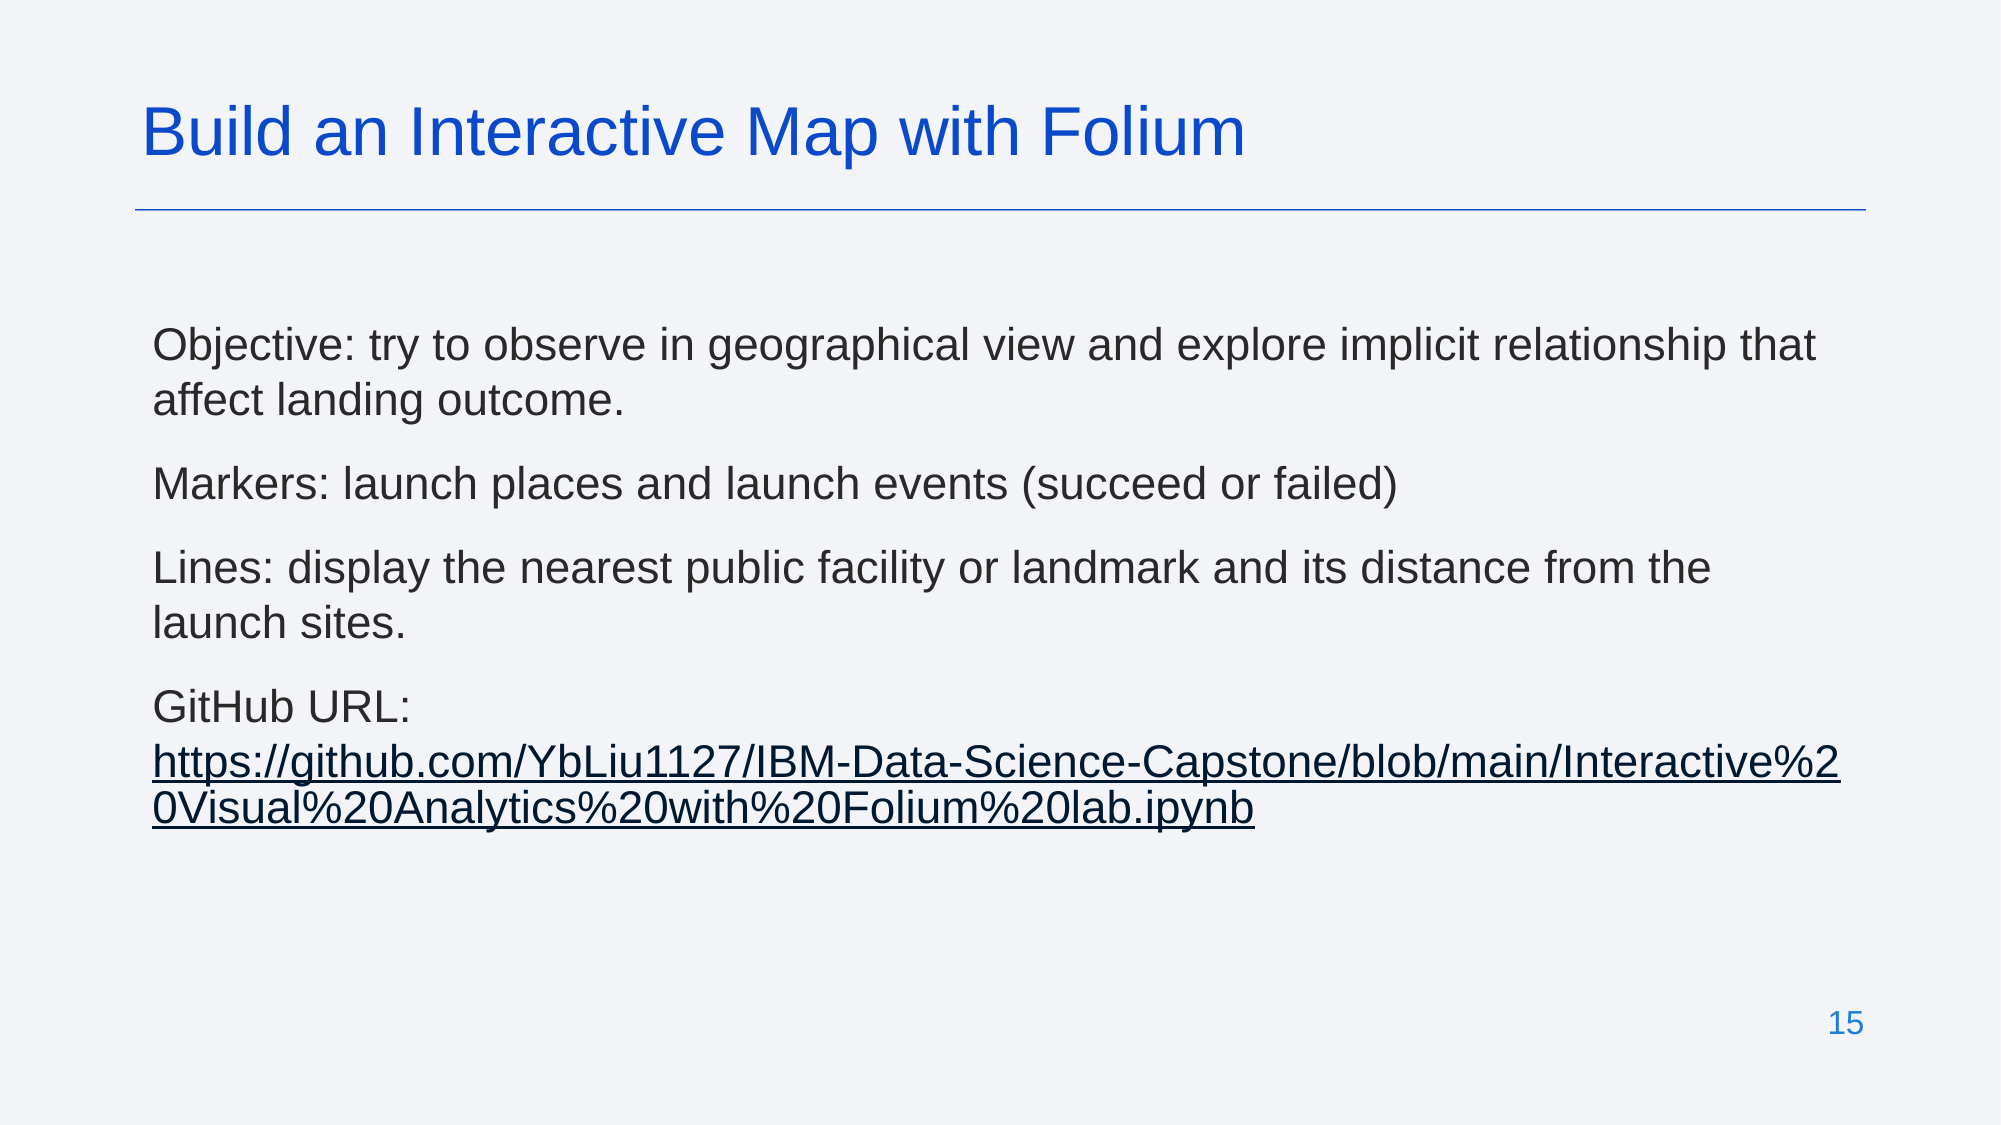

Build an Interactive Map with Folium
Objective: try to observe in geographical view and explore implicit relationship that affect landing outcome.
Markers: launch places and launch events (succeed or failed)
Lines: display the nearest public facility or landmark and its distance from the launch sites.
GitHub URL: https://github.com/YbLiu1127/IBM-Data-Science-Capstone/blob/main/Interactive%20Visual%20Analytics%20with%20Folium%20lab.ipynb
15